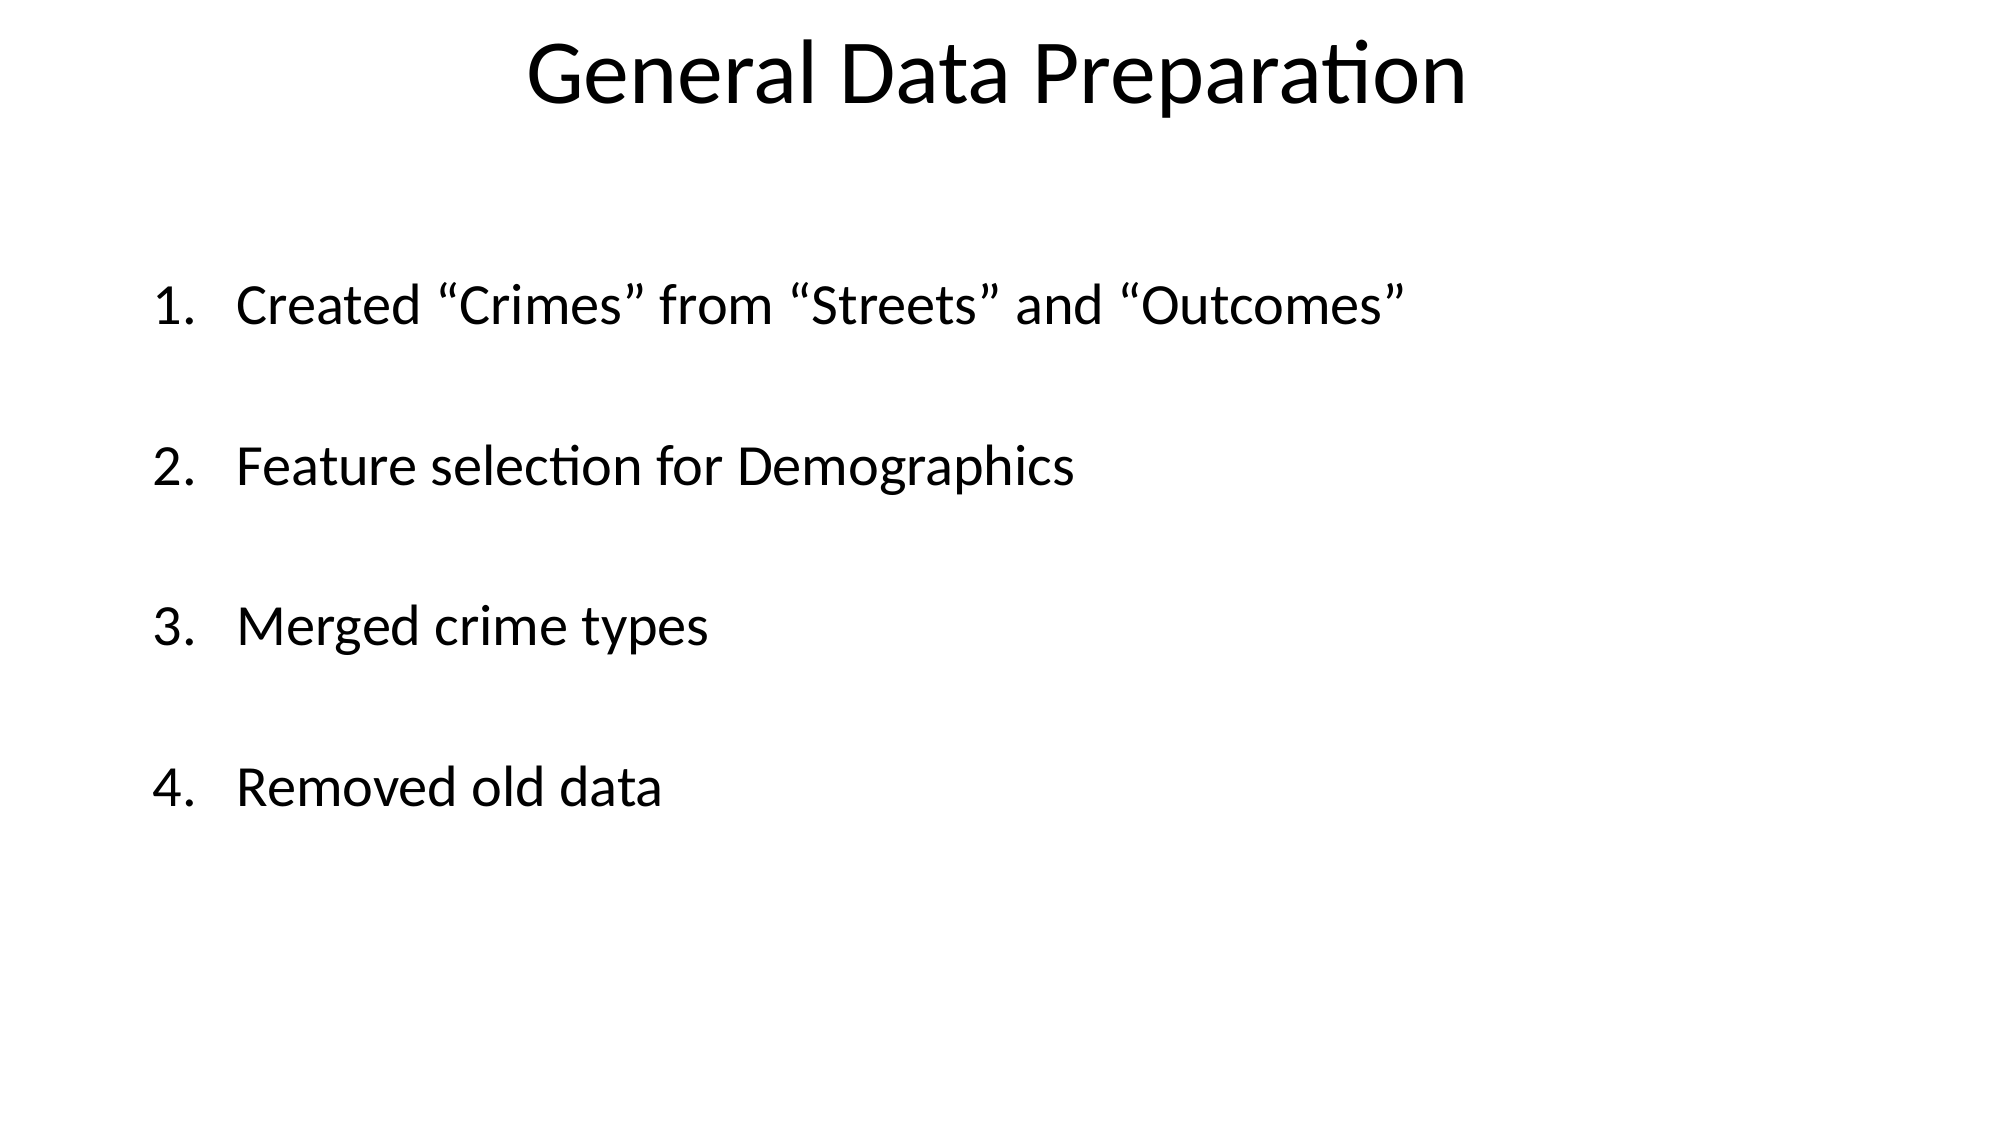

# General Data Preparation
Created “Crimes” from “Streets” and “Outcomes”
Feature selection for Demographics
Merged crime types
Removed old data